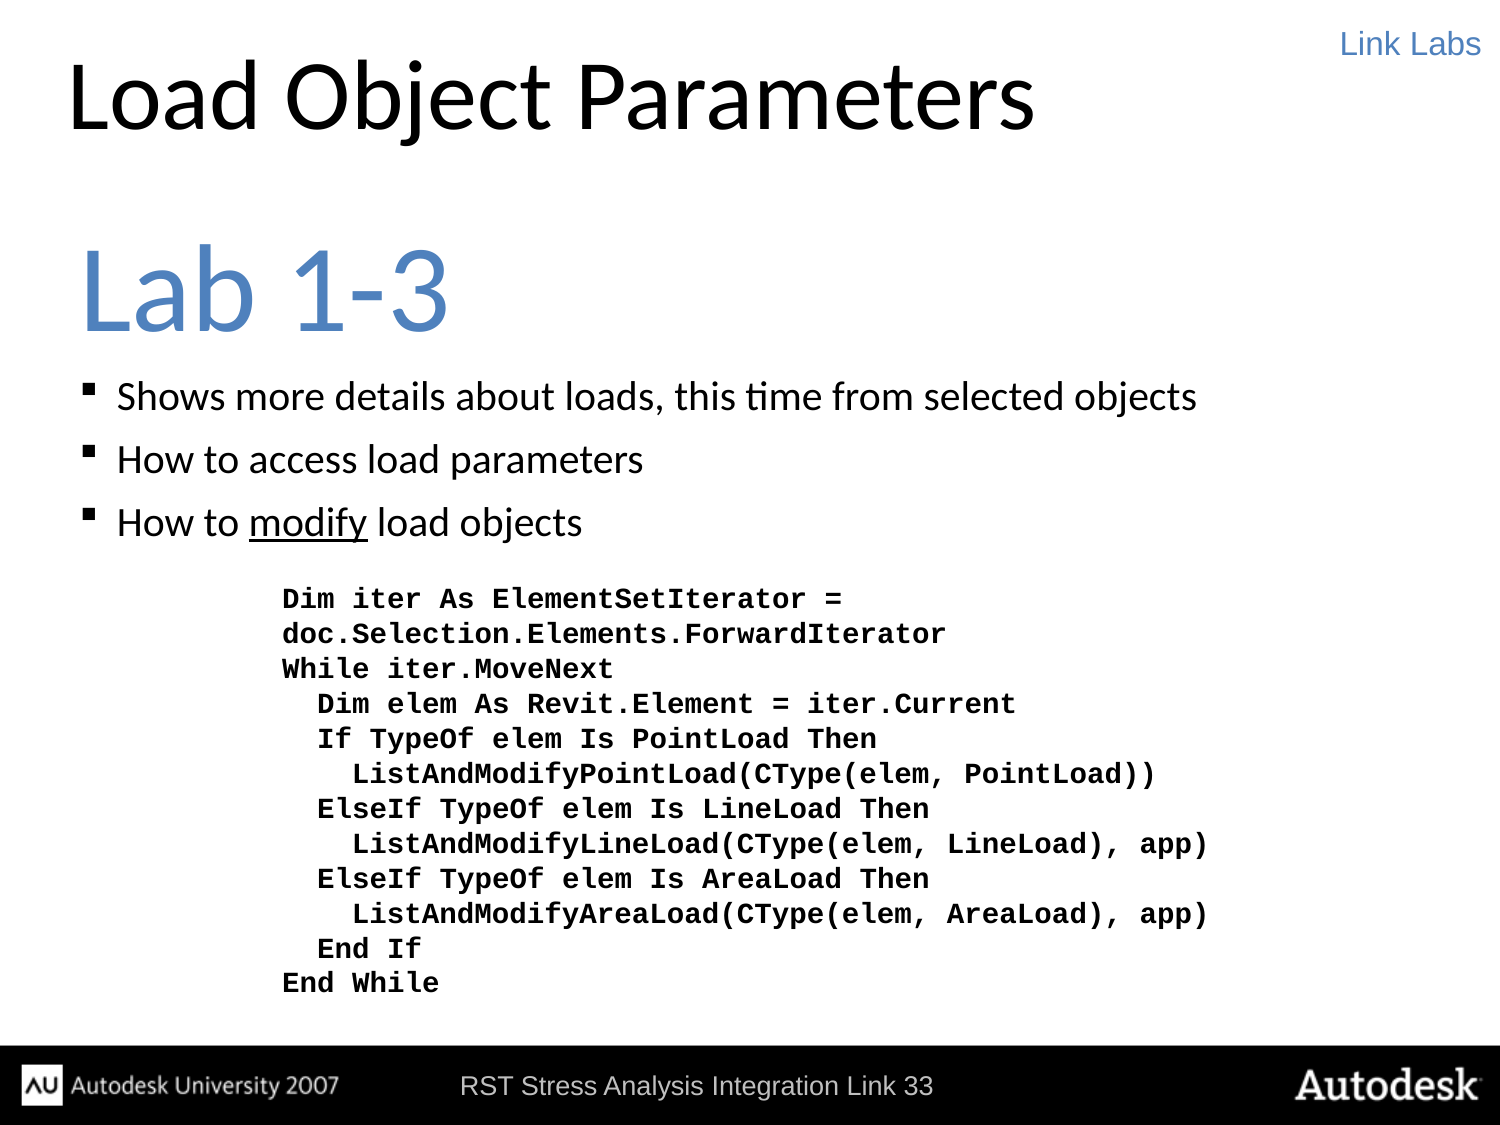

# Load Object Parameters
Link Labs
Lab 1-3
Shows more details about loads, this time from selected objects
How to access load parameters
How to modify load objects

Dim iter As ElementSetIterator = doc.Selection.Elements.ForwardIterator
While iter.MoveNext
  Dim elem As Revit.Element = iter.Current
  If TypeOf elem Is PointLoad Then
    ListAndModifyPointLoad(CType(elem, PointLoad))
  ElseIf TypeOf elem Is LineLoad Then
    ListAndModifyLineLoad(CType(elem, LineLoad), app)
  ElseIf TypeOf elem Is AreaLoad Then
    ListAndModifyAreaLoad(CType(elem, AreaLoad), app)
  End If
End While